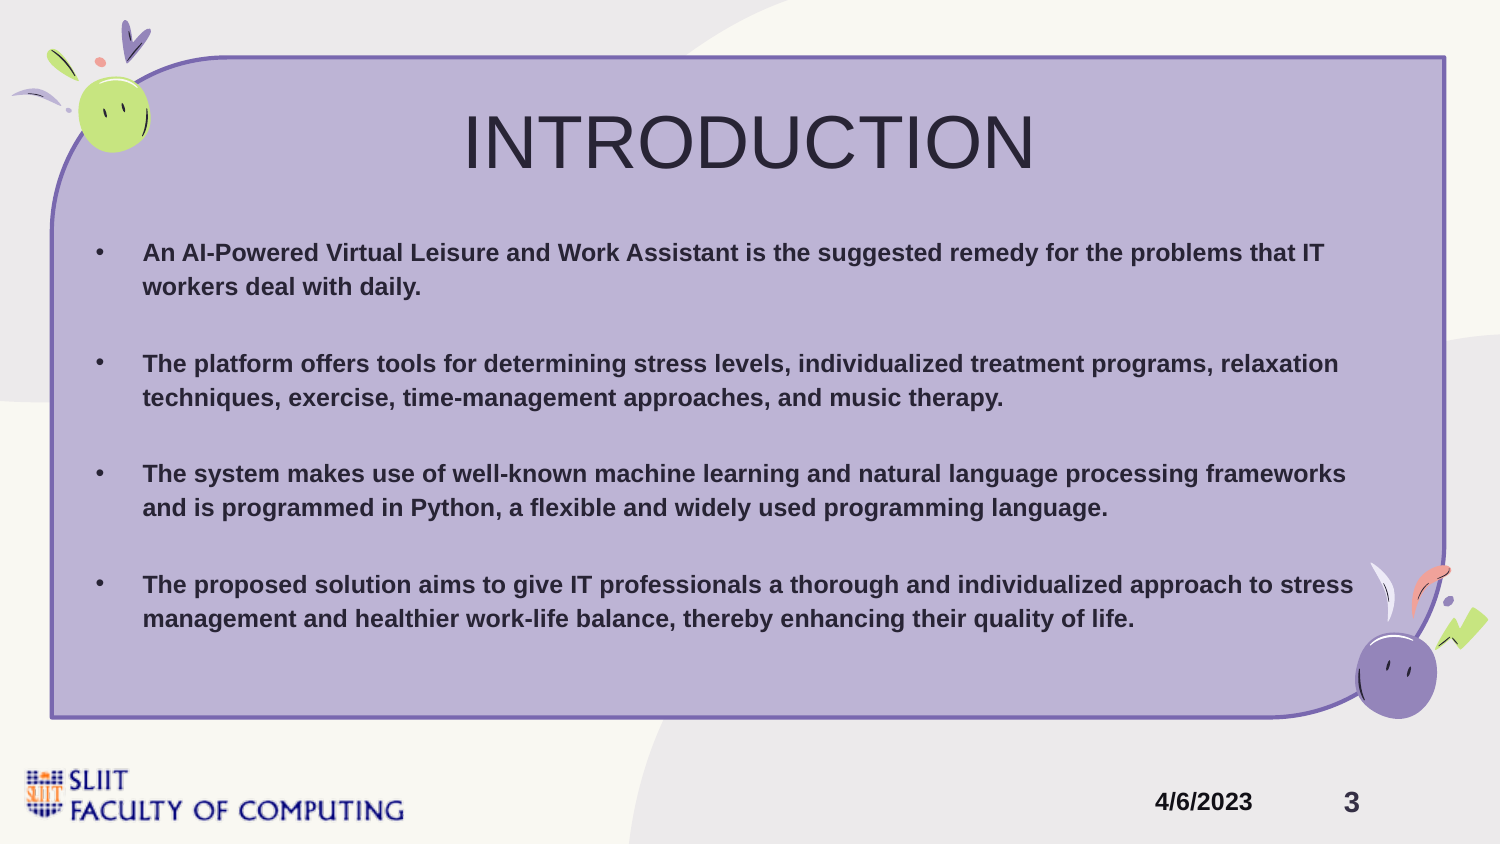

# INTRODUCTION
An AI-Powered Virtual Leisure and Work Assistant is the suggested remedy for the problems that IT workers deal with daily.

The platform offers tools for determining stress levels, individualized treatment programs, relaxation techniques, exercise, time-management approaches, and music therapy.

The system makes use of well-known machine learning and natural language processing frameworks and is programmed in Python, a flexible and widely used programming language.

The proposed solution aims to give IT professionals a thorough and individualized approach to stress management and healthier work-life balance, thereby enhancing their quality of life.